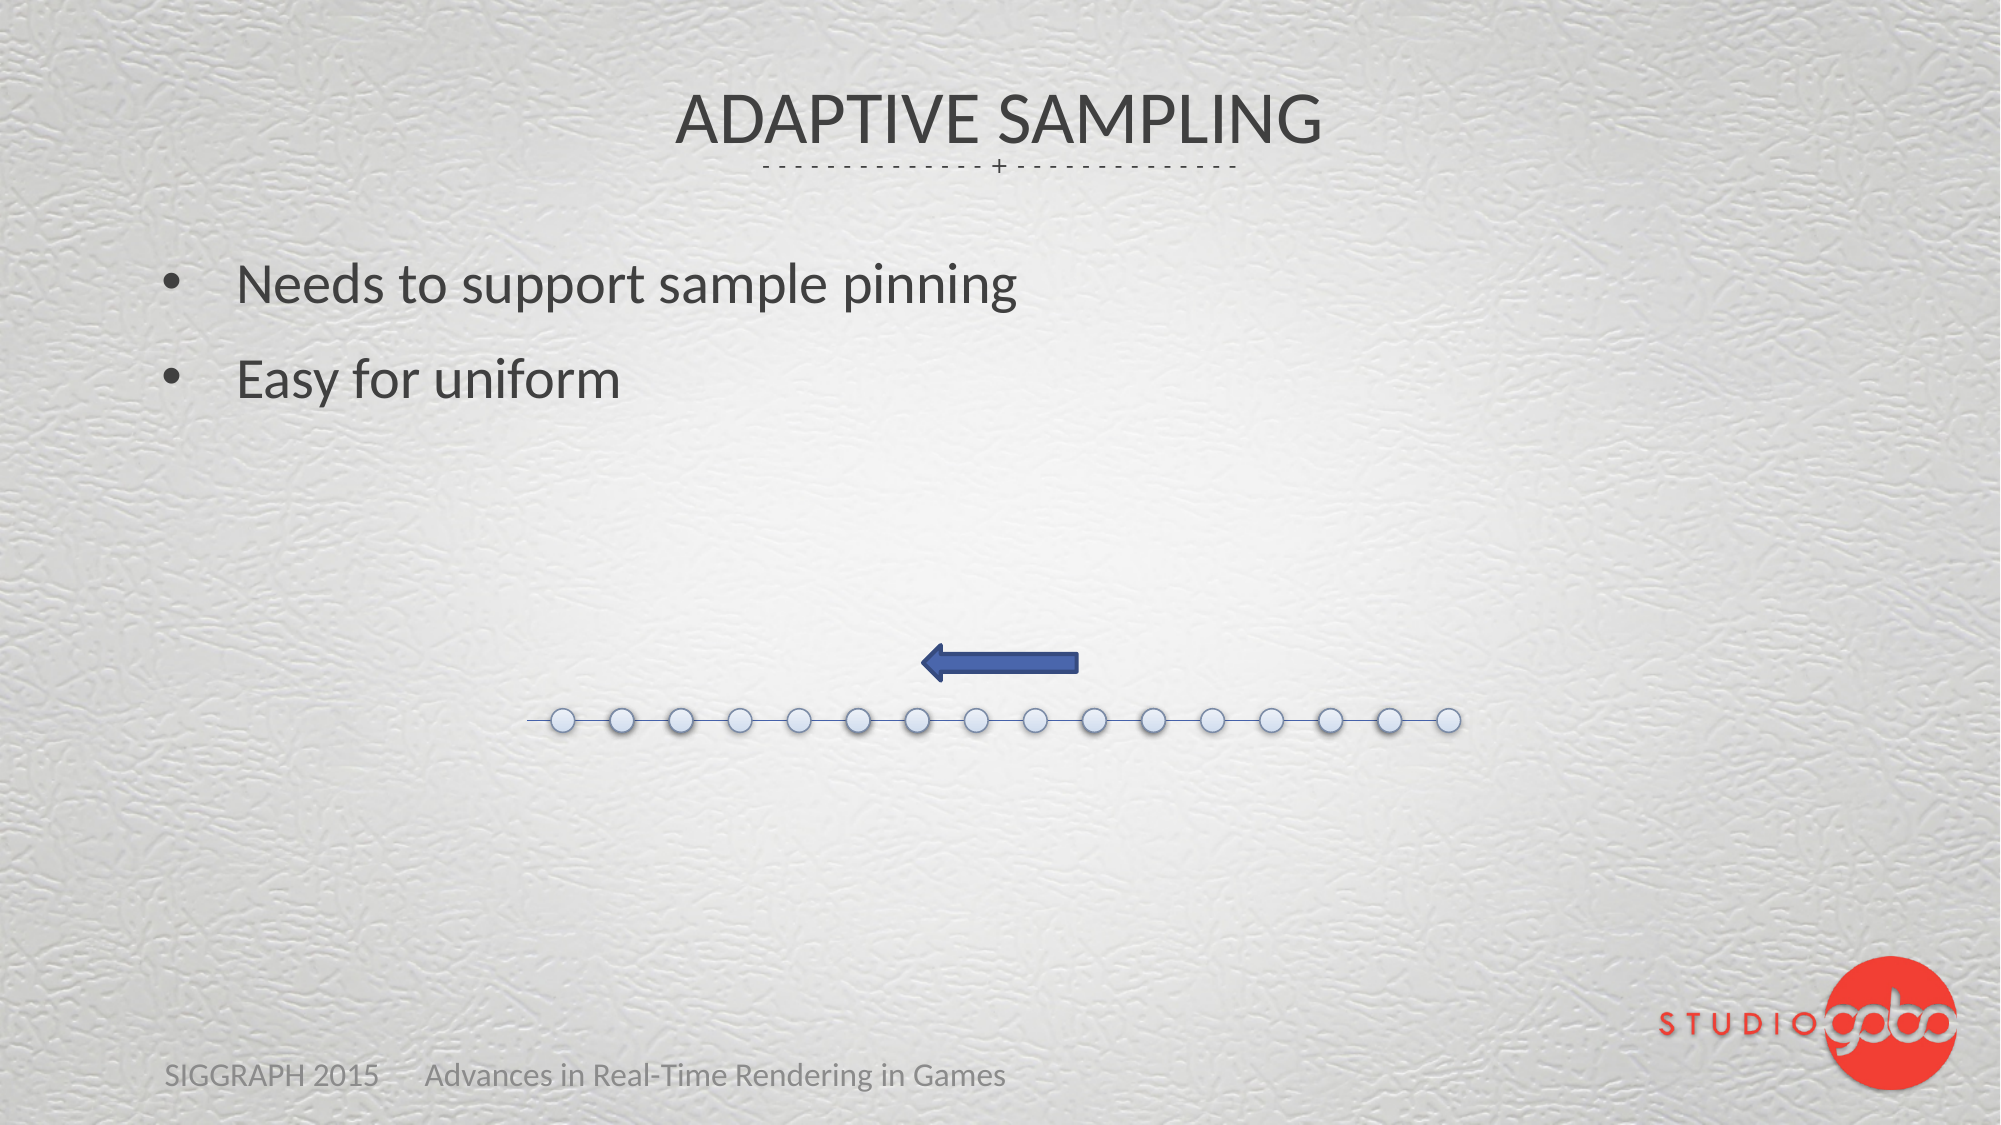

# Adaptive Sampling
Needs to support sample pinning
Easy for uniform

SIGGRAPH 2015      Advances in Real-Time Rendering in Games